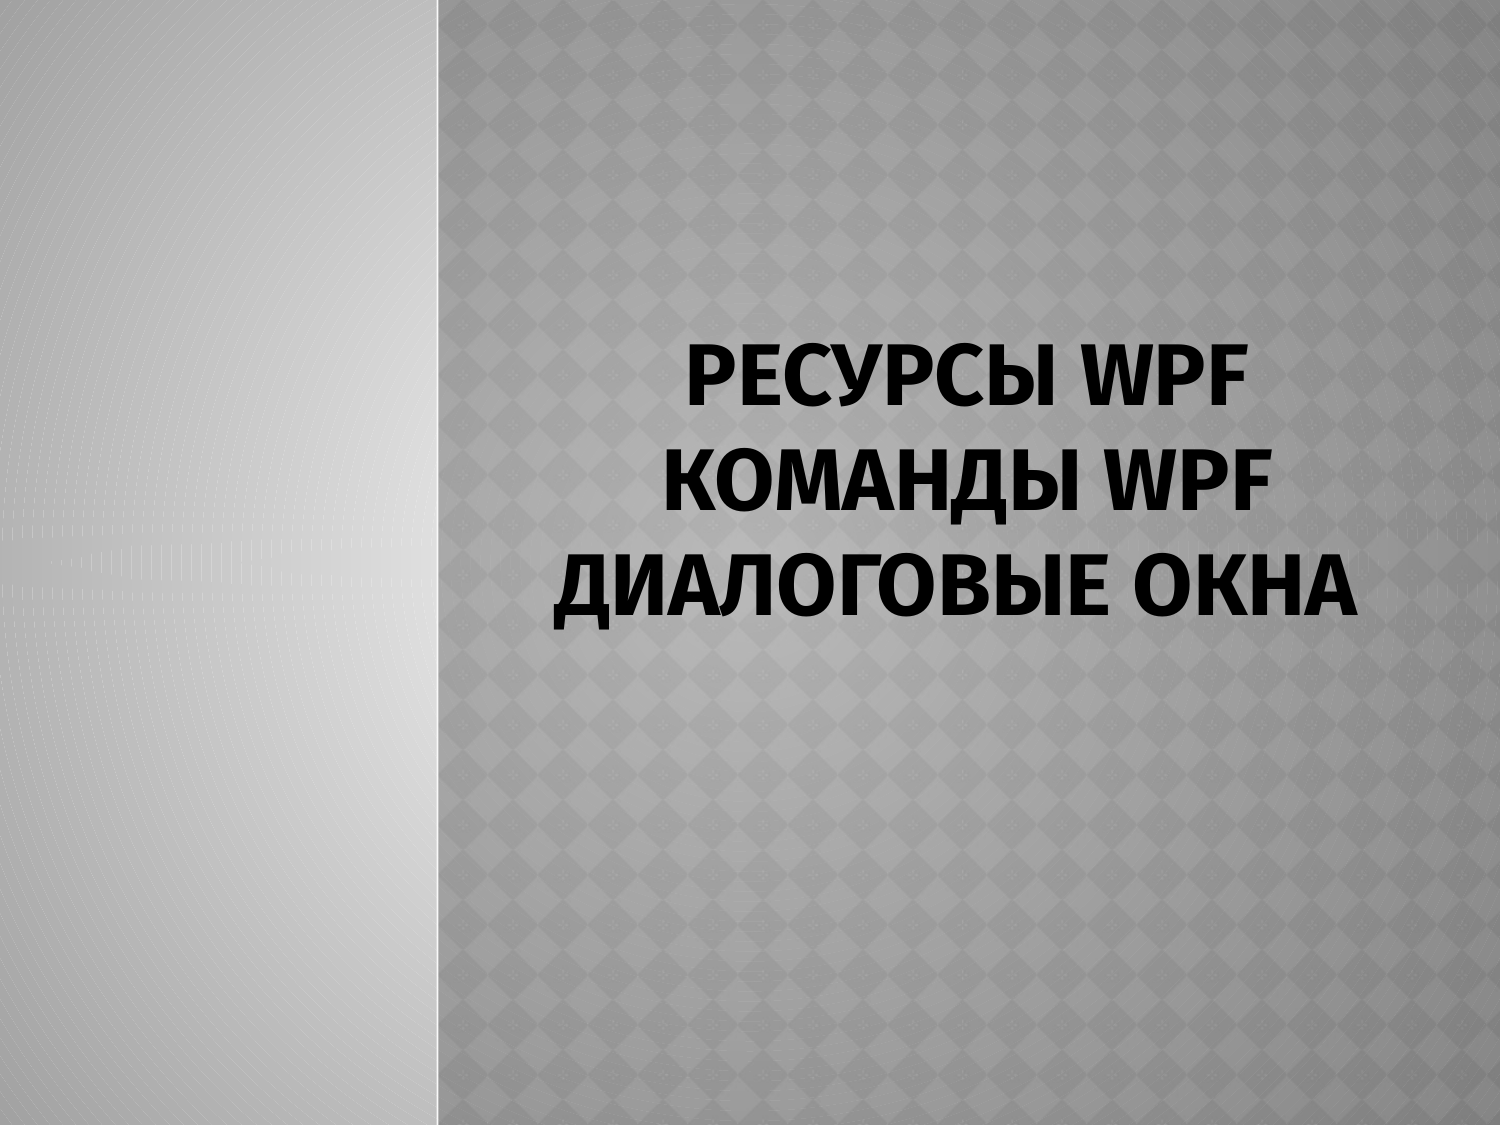

# Ресурсы wPF Команды wPF Диалоговые окна